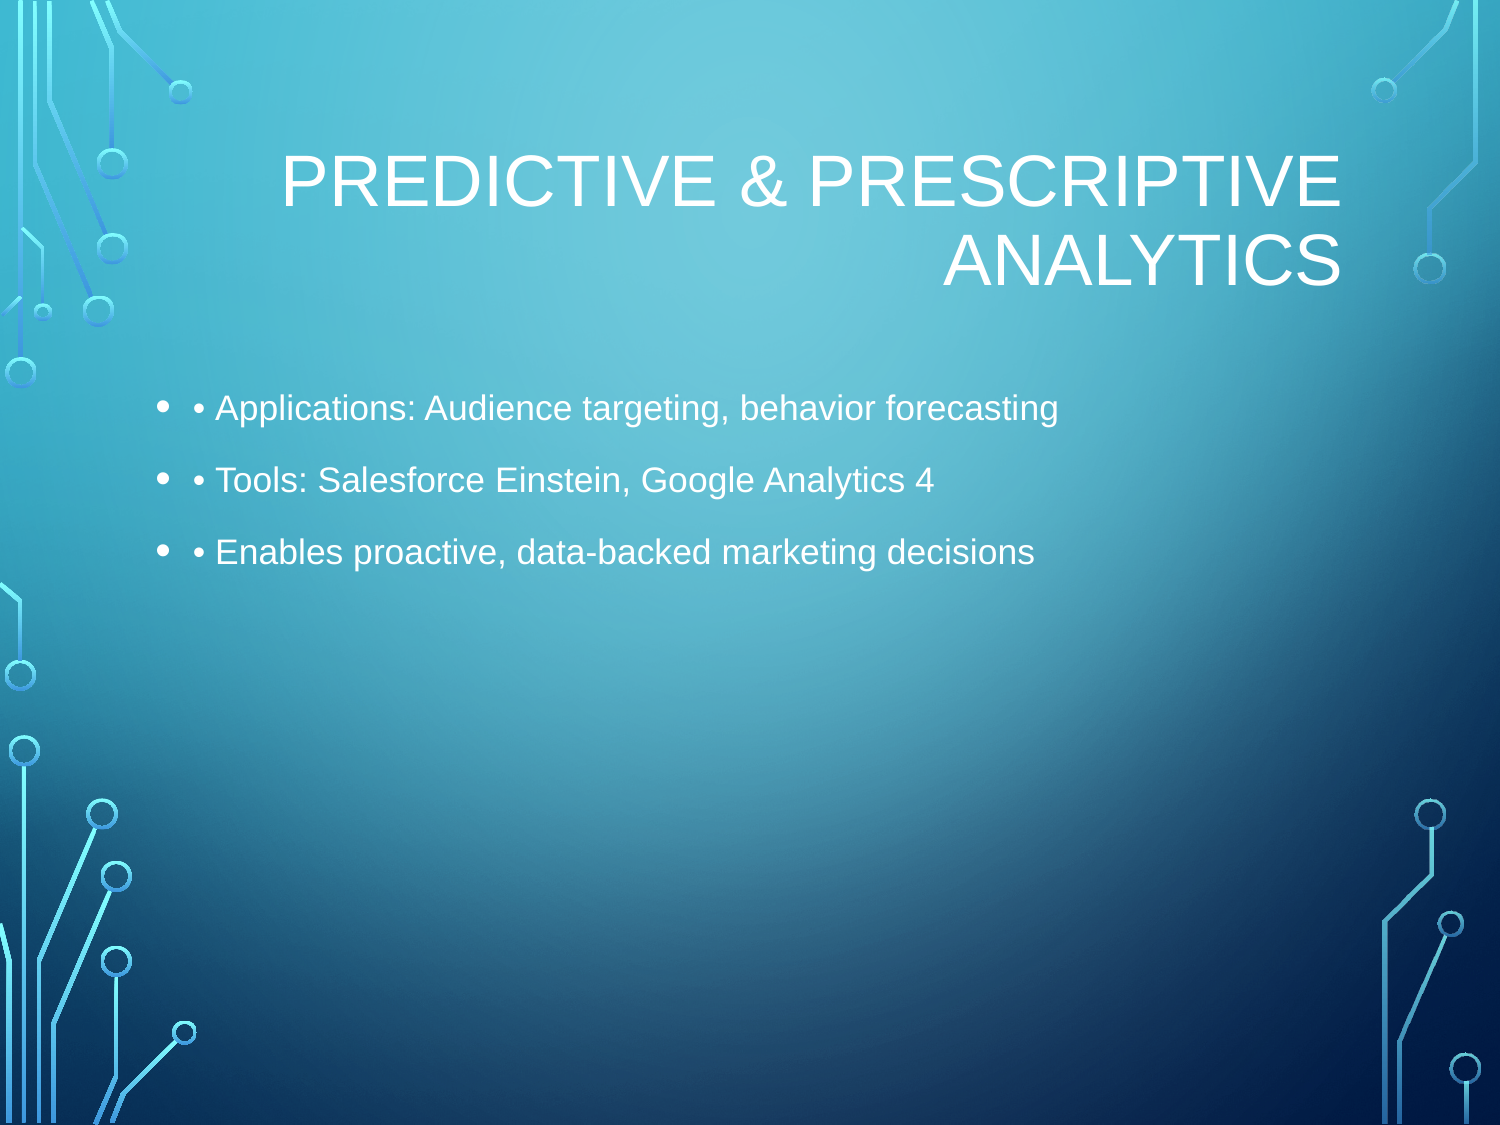

# Predictive & Prescriptive Analytics
• Applications: Audience targeting, behavior forecasting
• Tools: Salesforce Einstein, Google Analytics 4
• Enables proactive, data-backed marketing decisions